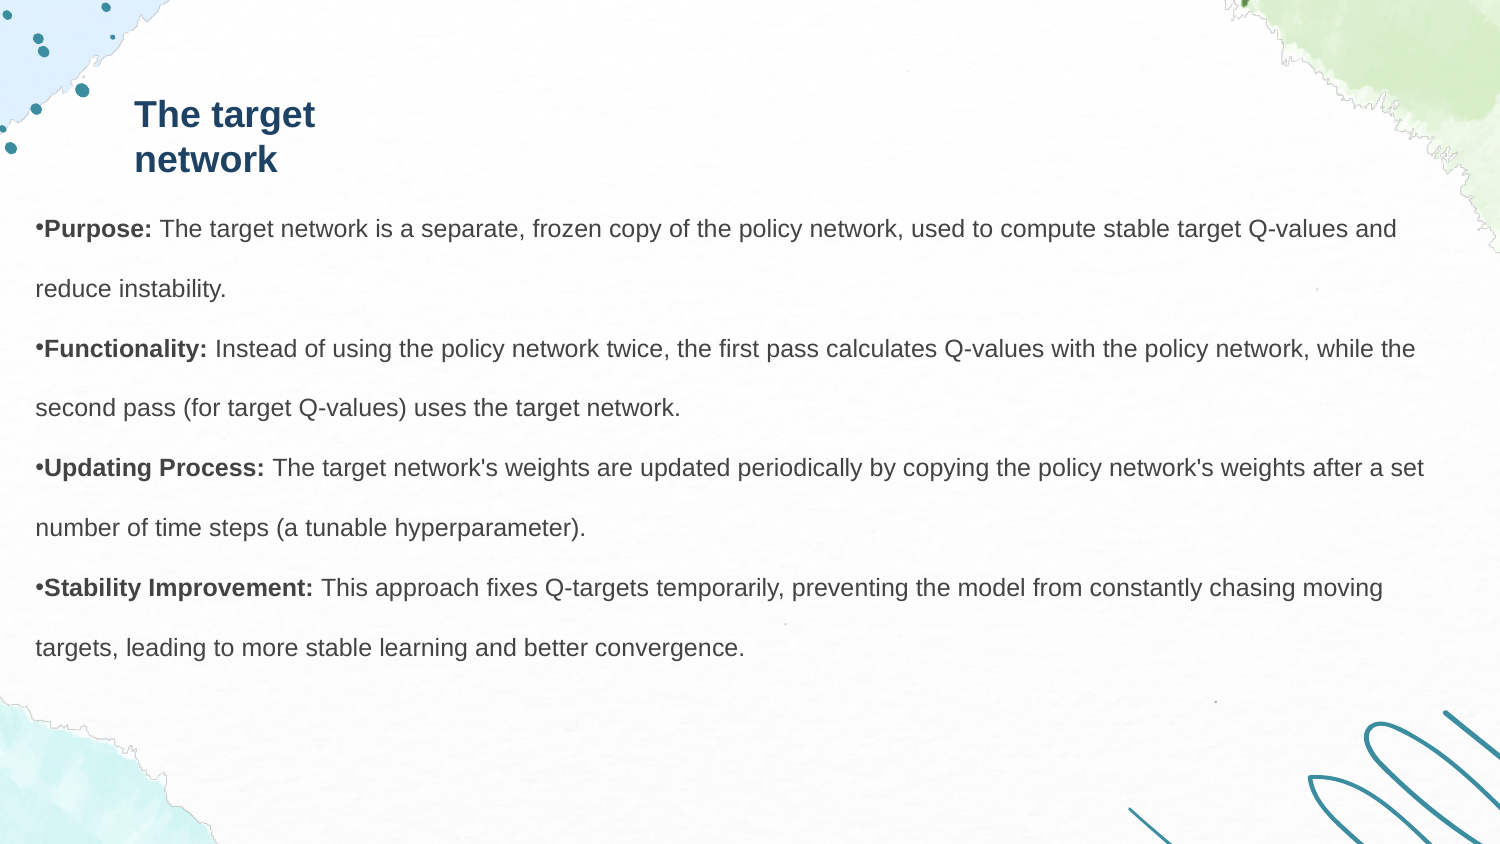

The target network
Purpose: The target network is a separate, frozen copy of the policy network, used to compute stable target Q-values and reduce instability.
Functionality: Instead of using the policy network twice, the first pass calculates Q-values with the policy network, while the second pass (for target Q-values) uses the target network.
Updating Process: The target network's weights are updated periodically by copying the policy network's weights after a set number of time steps (a tunable hyperparameter).
Stability Improvement: This approach fixes Q-targets temporarily, preventing the model from constantly chasing moving targets, leading to more stable learning and better convergence.